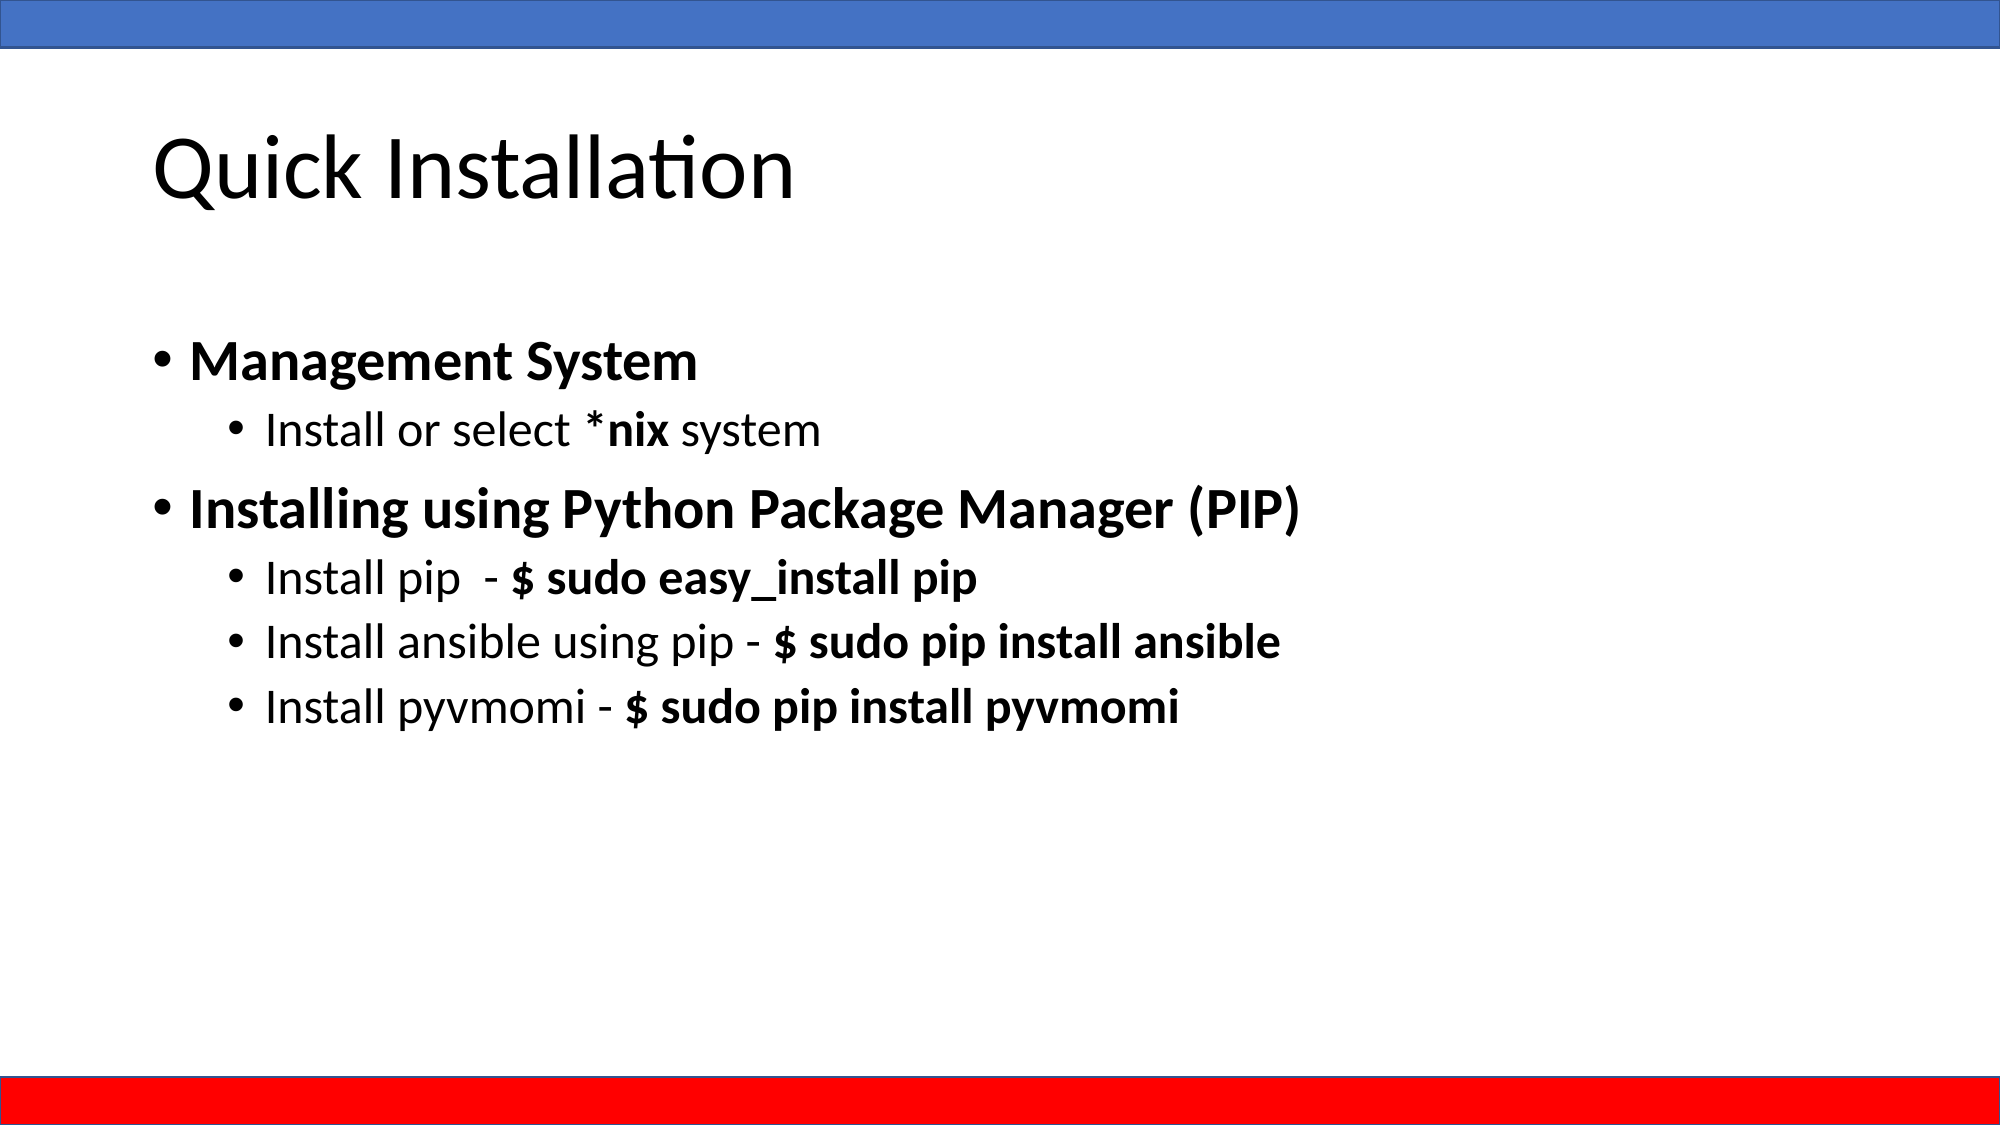

# Quick Installation

Management System
Install or select *nix system
Installing using Python Package Manager (PIP)
Install pip  - $ sudo easy_install pip
Install ansible using pip - $ sudo pip install ansible
Install pyvmomi - $ sudo pip install pyvmomi